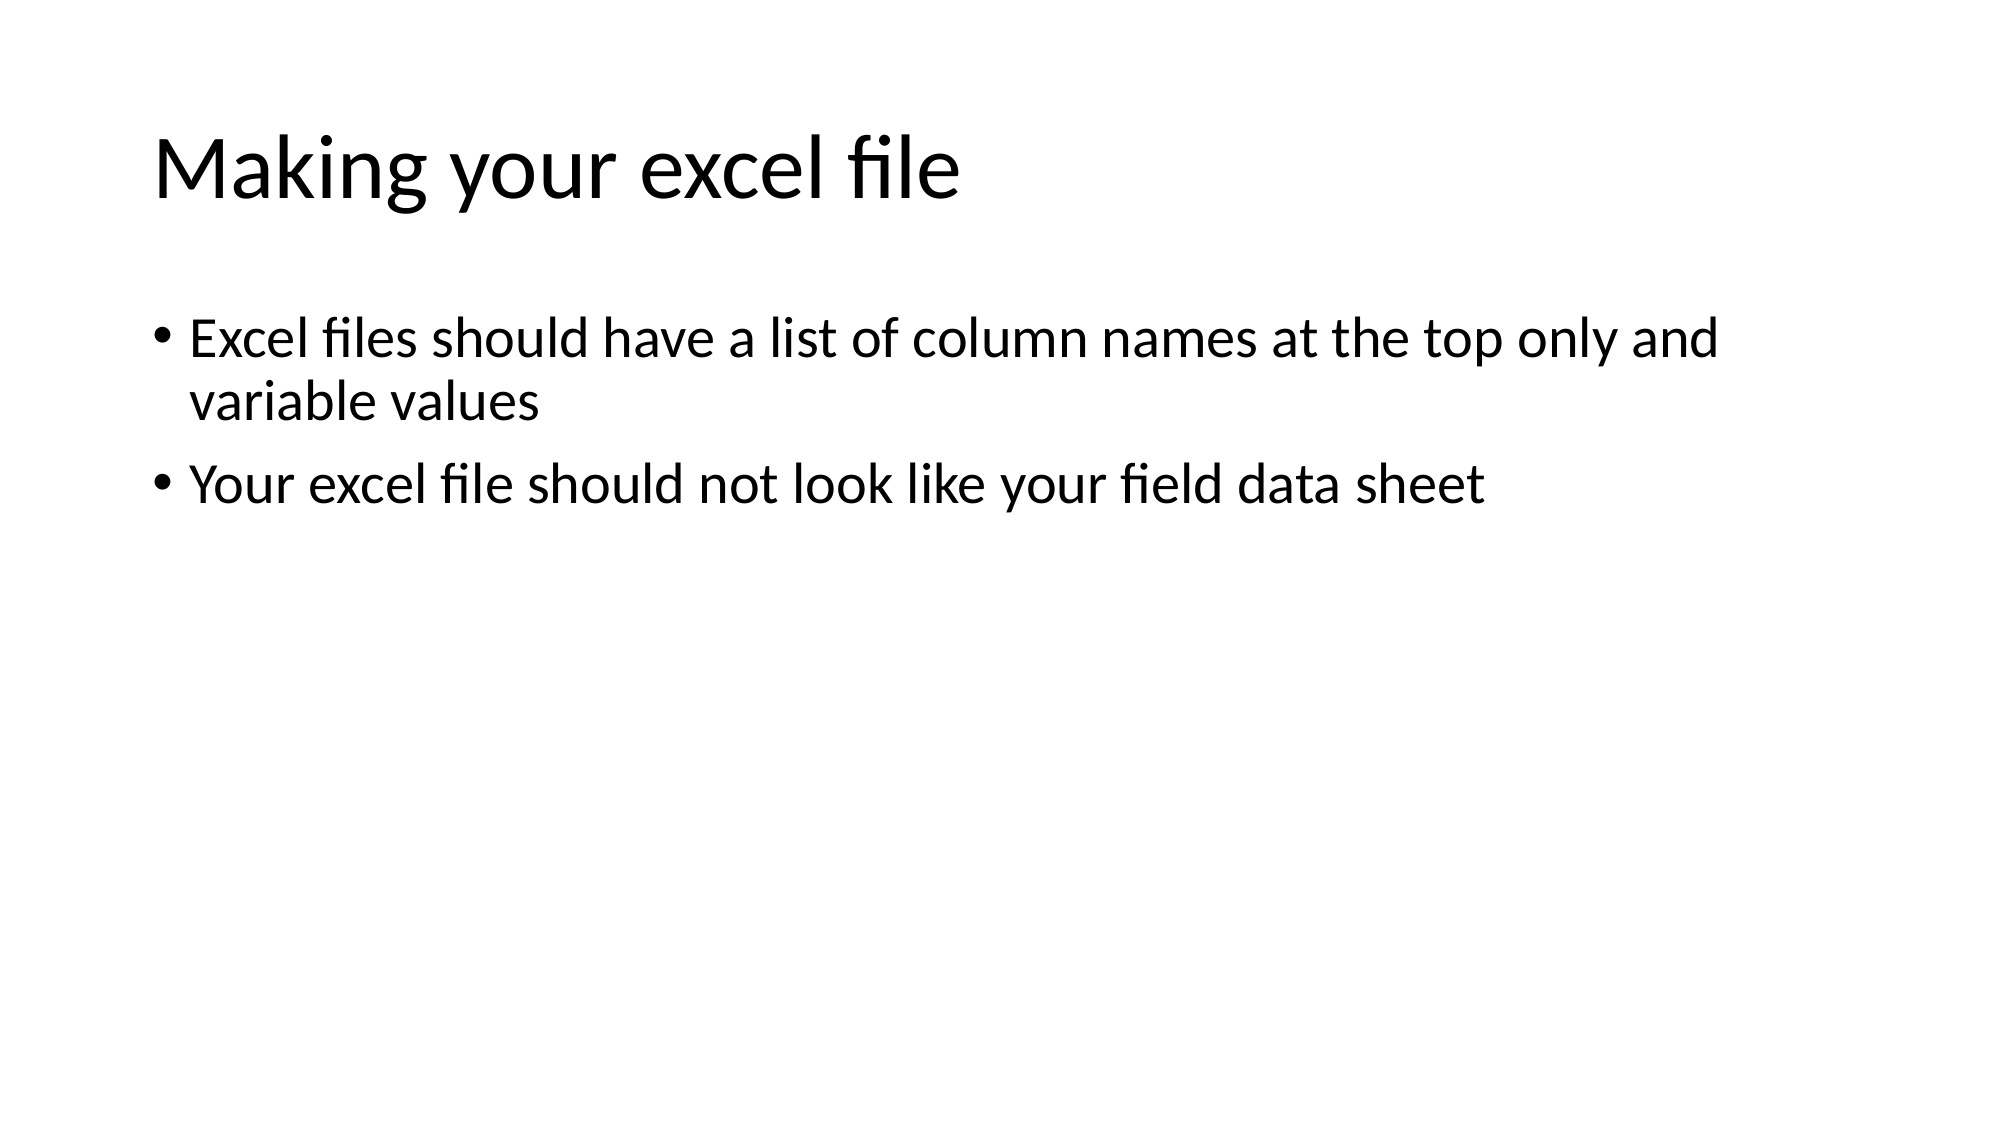

# Making your excel file
Excel files should have a list of column names at the top only and variable values
Your excel file should not look like your field data sheet